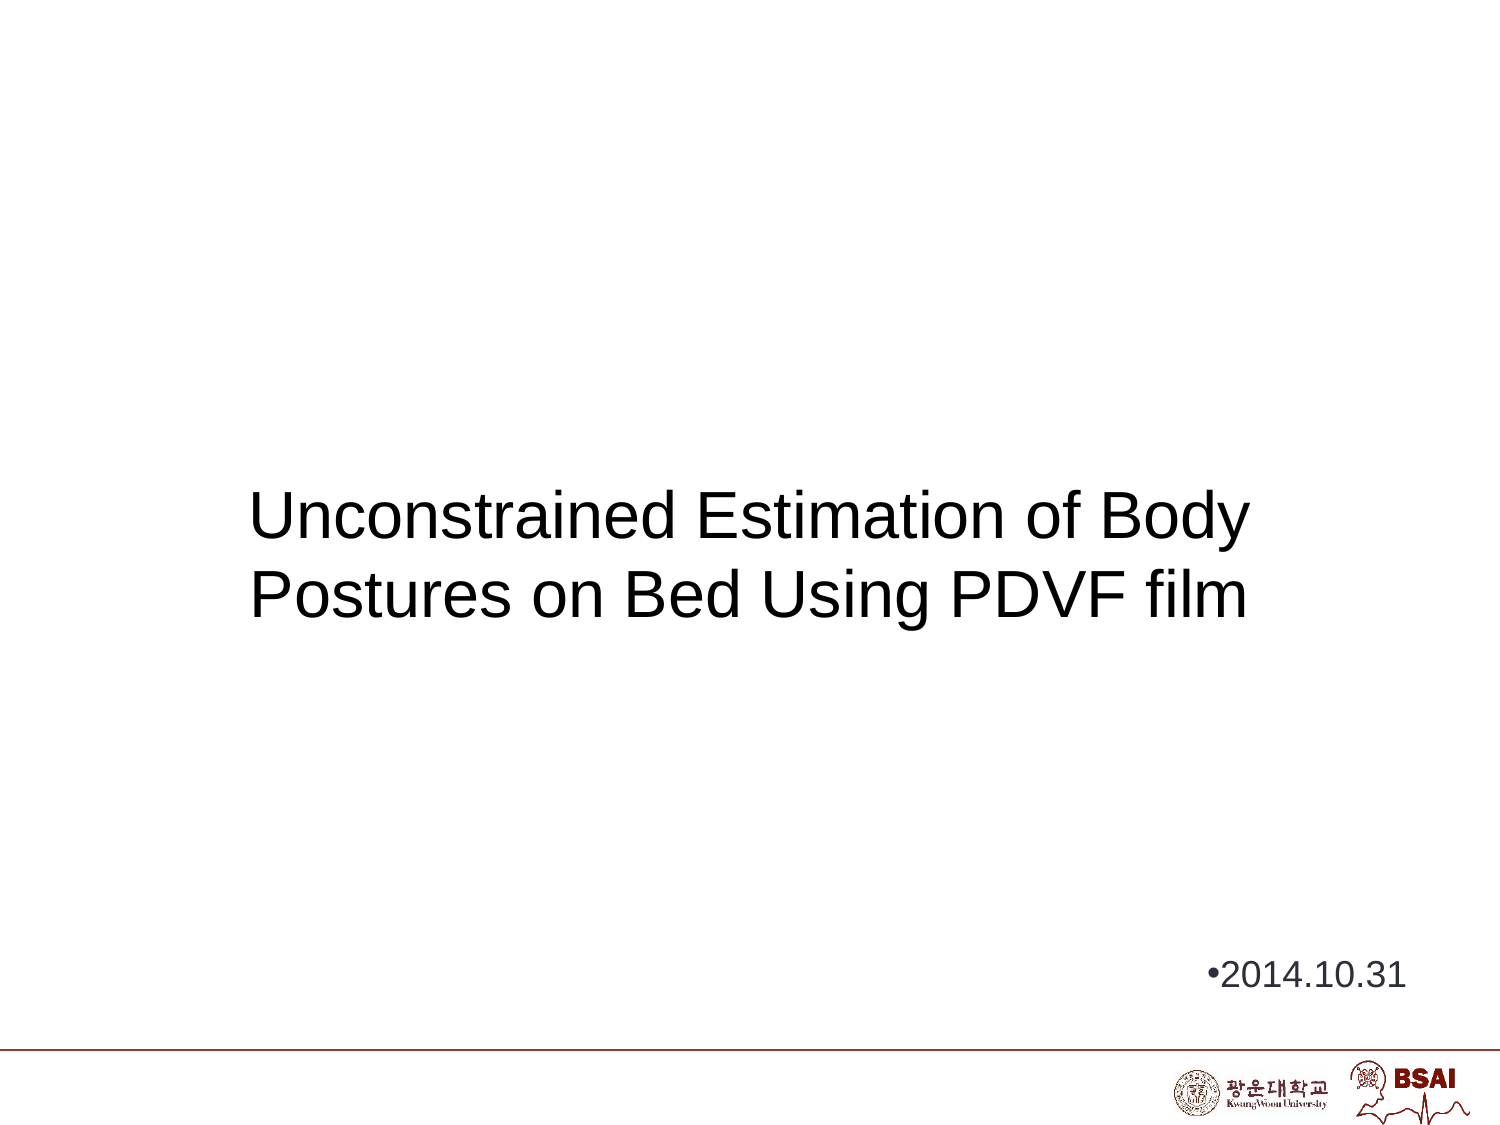

Unconstrained Estimation of Body Postures on Bed Using PDVF film
2014.10.31